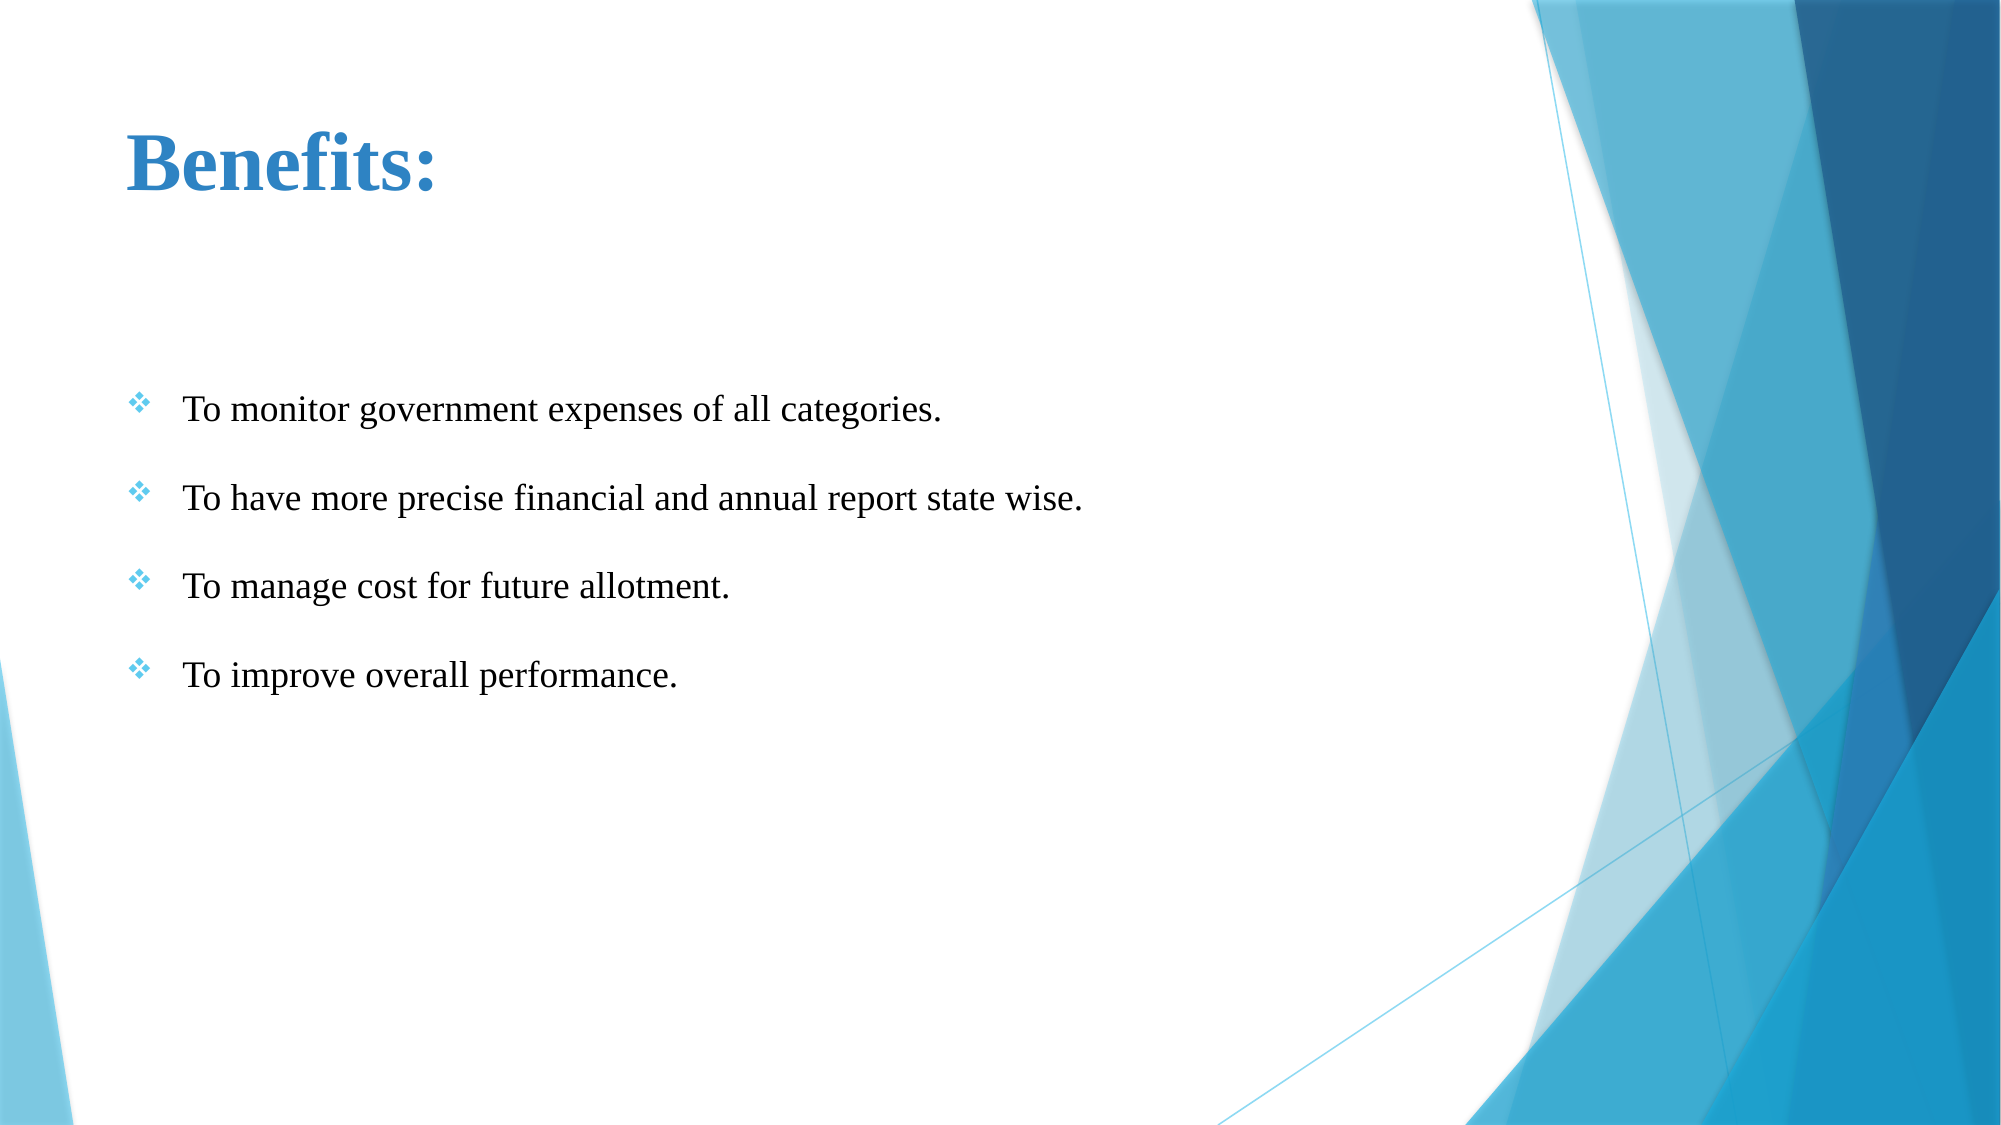

# Benefits:
To monitor government expenses of all categories.
To have more precise financial and annual report state wise.
To manage cost for future allotment.
To improve overall performance.